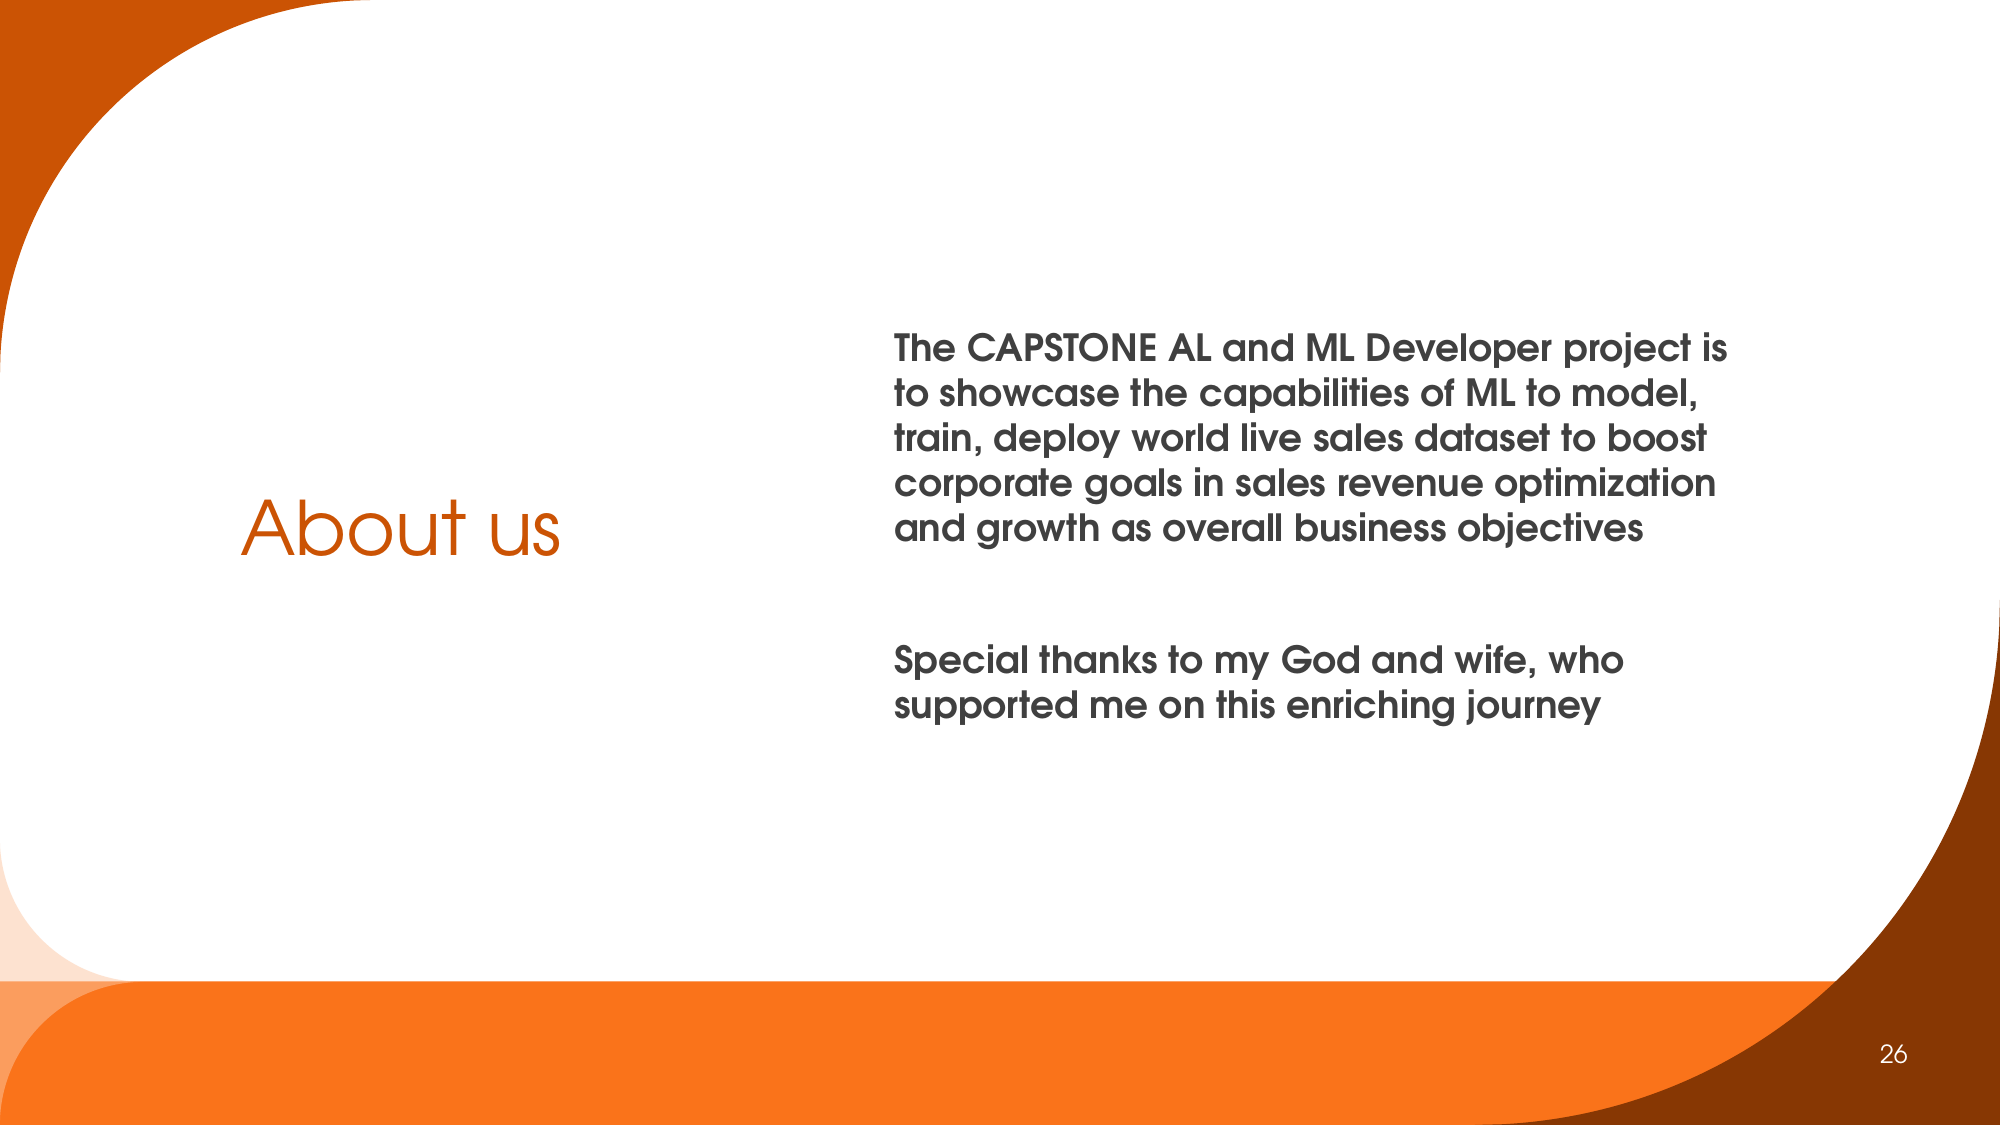

The CAPSTONE AL and ML Developer project is to showcase the capabilities of ML to model, train, deploy world live sales dataset to boost corporate goals in sales revenue optimization and growth as overall business objectives

Special thanks to my God and wife, who supported me on this enriching journey
# About us
26